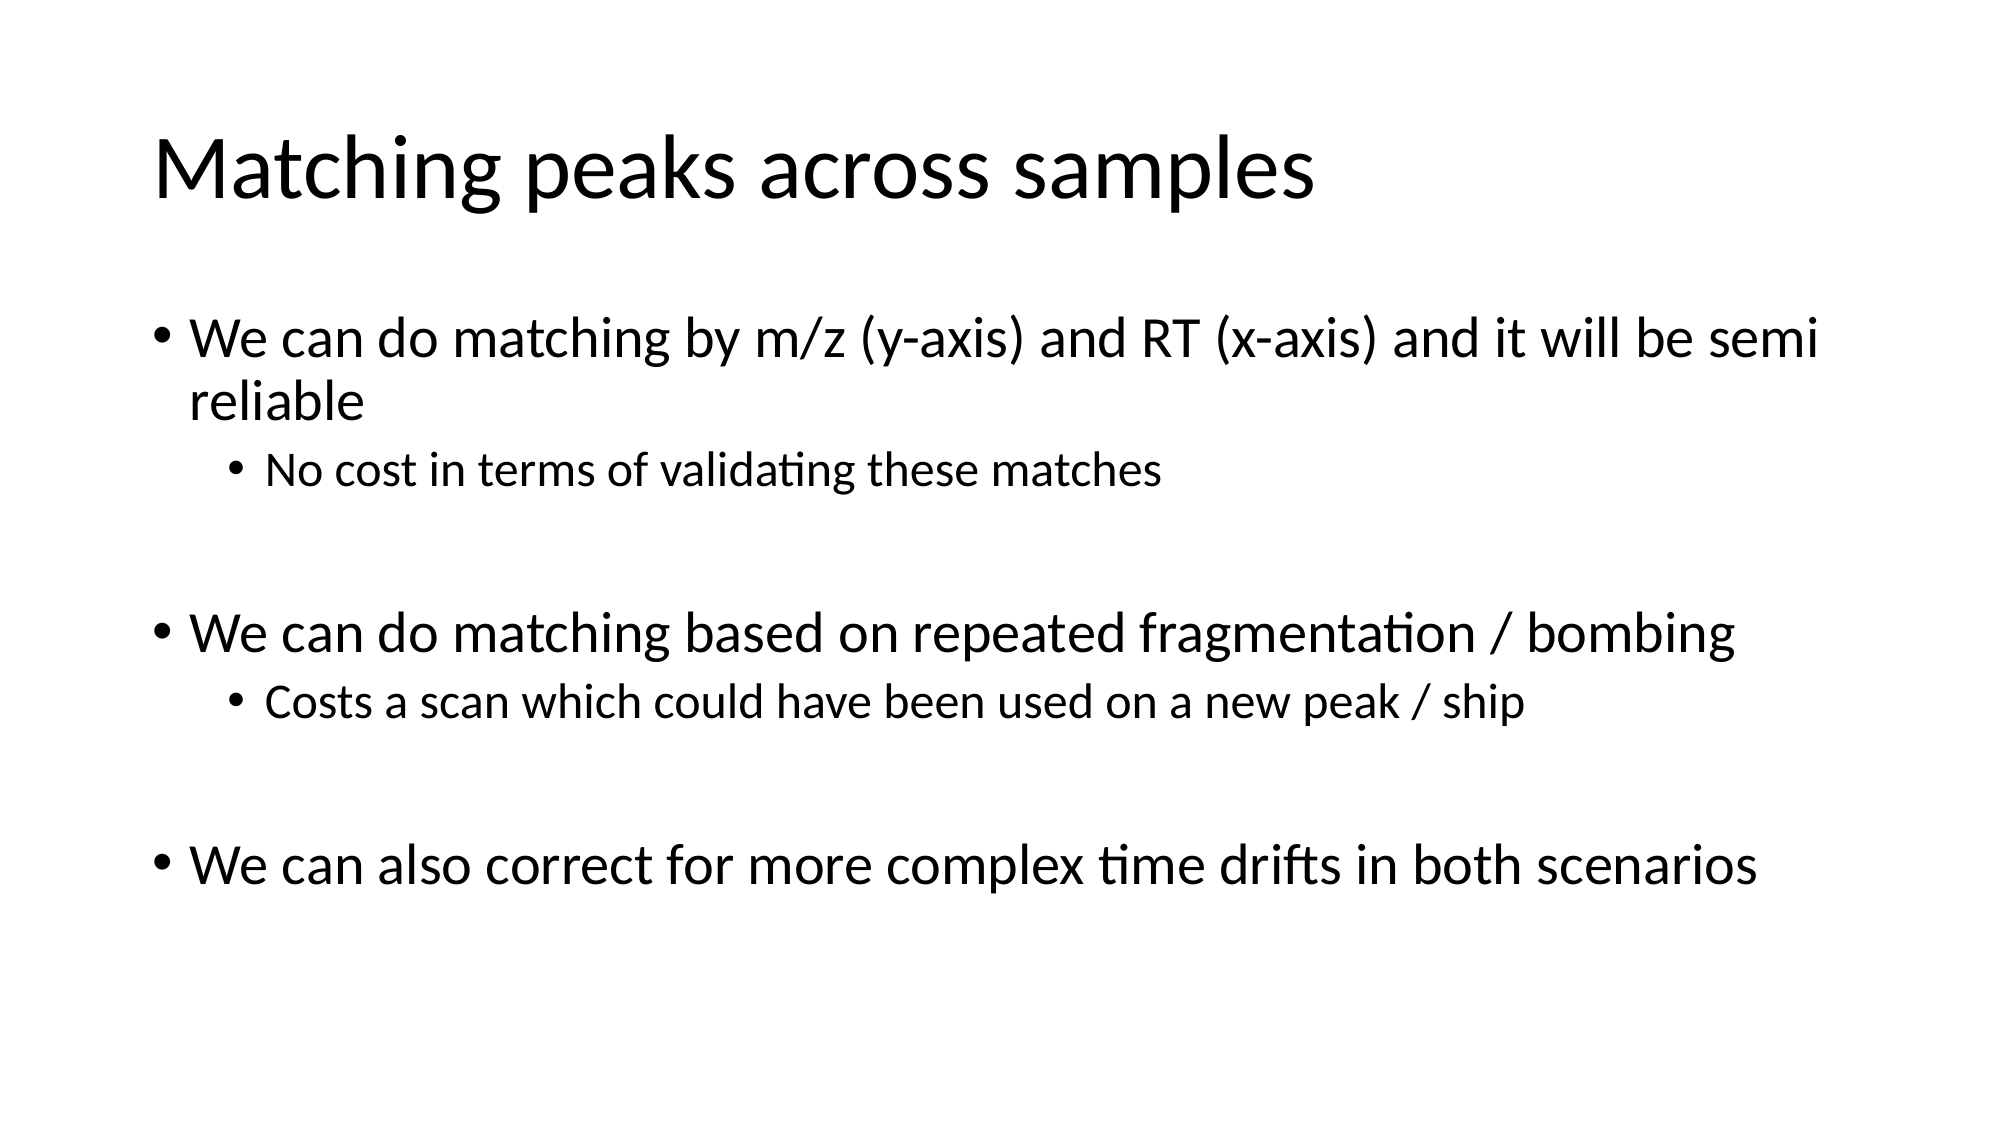

# Matching peaks across samples
We can do matching by m/z (y-axis) and RT (x-axis) and it will be semi reliable
No cost in terms of validating these matches

We can do matching based on repeated fragmentation / bombing
Costs a scan which could have been used on a new peak / ship

We can also correct for more complex time drifts in both scenarios